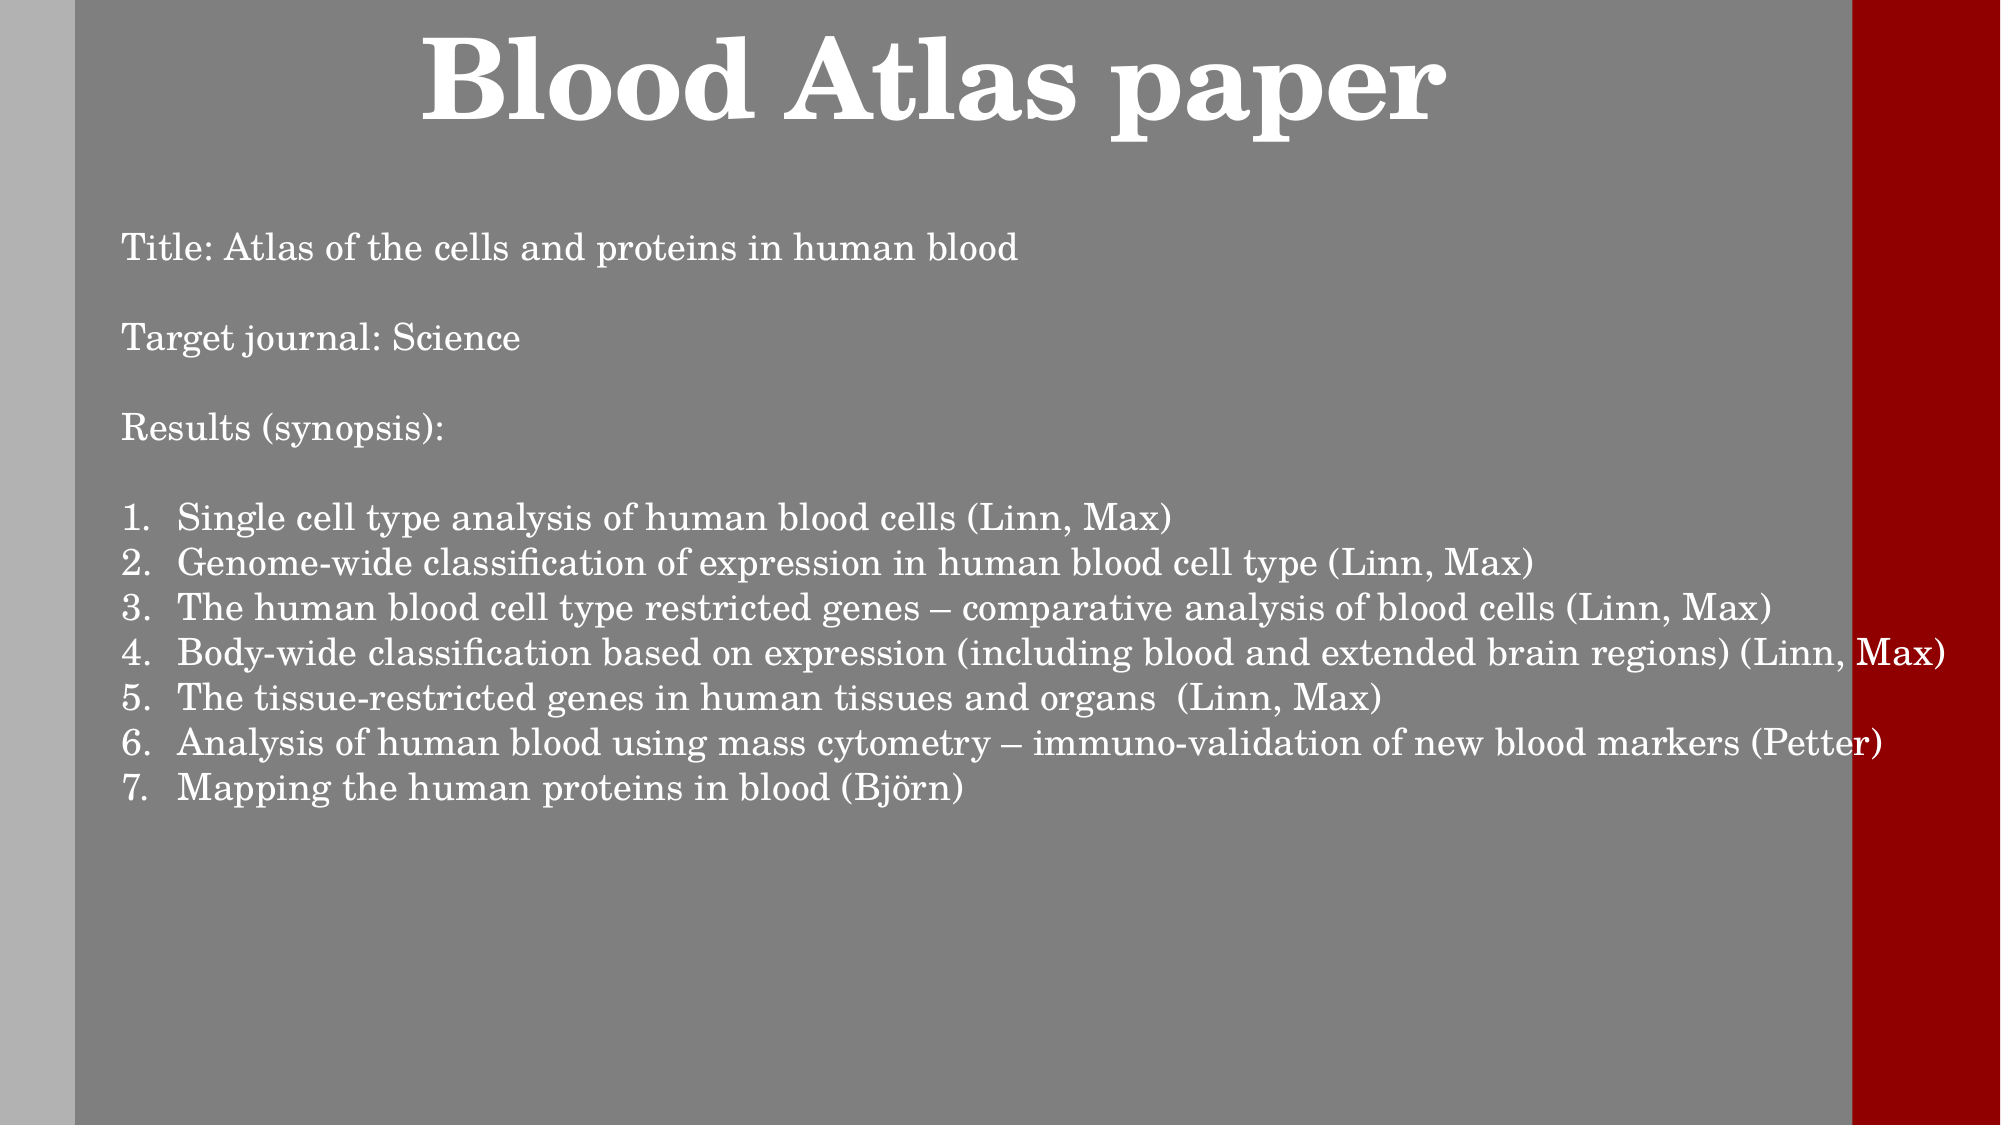

# Blood Atlas paper
Title: Atlas of the cells and proteins in human blood

Target journal: Science

Results (synopsis):

Single cell type analysis of human blood cells (Linn, Max)
Genome-wide classification of expression in human blood cell type (Linn, Max)
The human blood cell type restricted genes – comparative analysis of blood cells (Linn, Max)
Body-wide classification based on expression (including blood and extended brain regions) (Linn, Max)
The tissue-restricted genes in human tissues and organs  (Linn, Max)
Analysis of human blood using mass cytometry – immuno-validation of new blood markers (Petter)
Mapping the human proteins in blood (Björn)